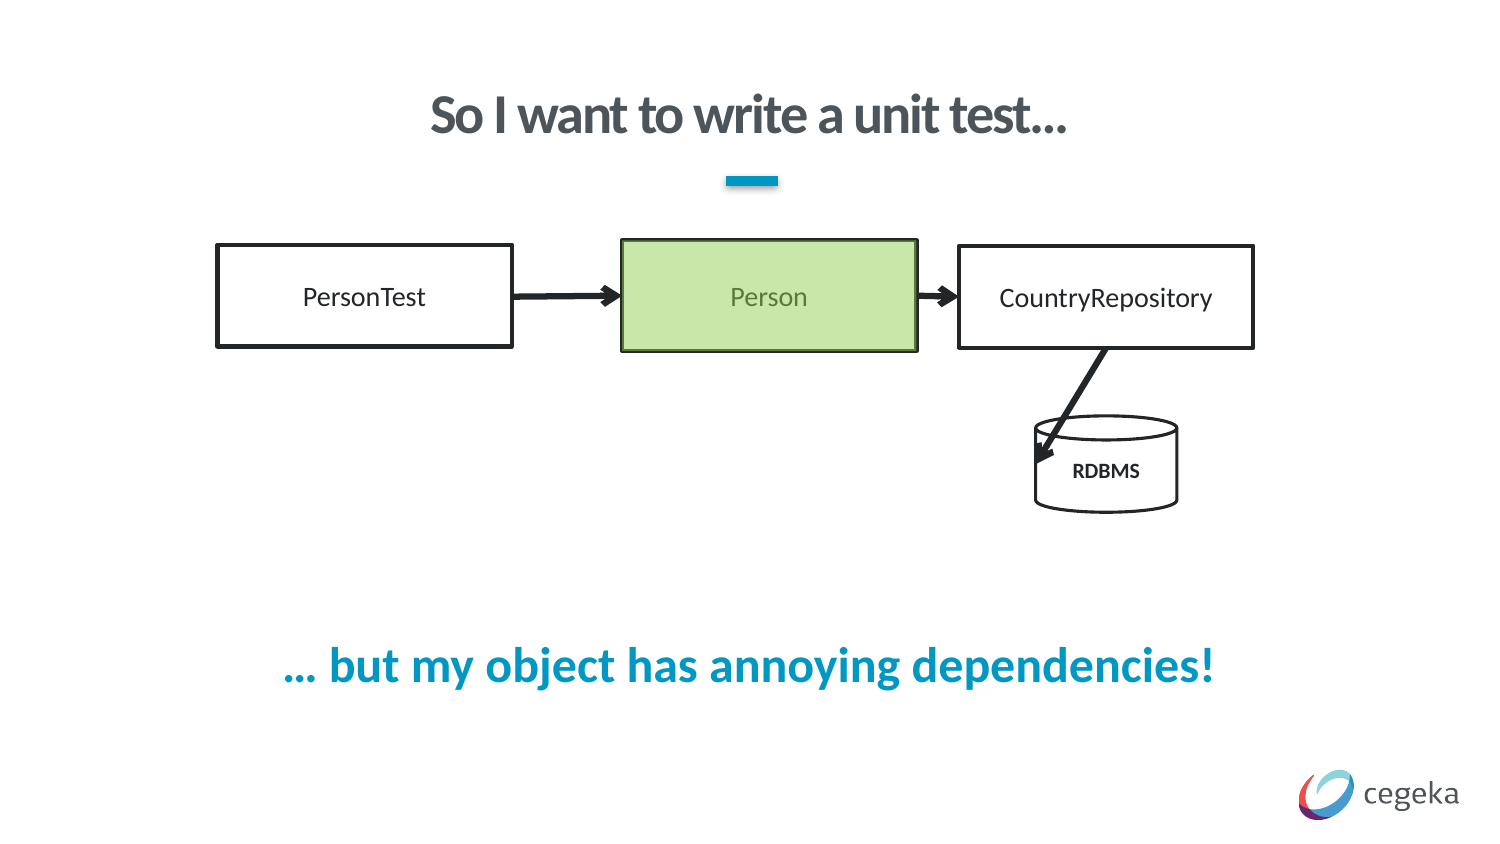

# So I want to write a unit test…
Person

PersonTest
CountryRepository
RDBMS
… but my object has annoying dependencies!